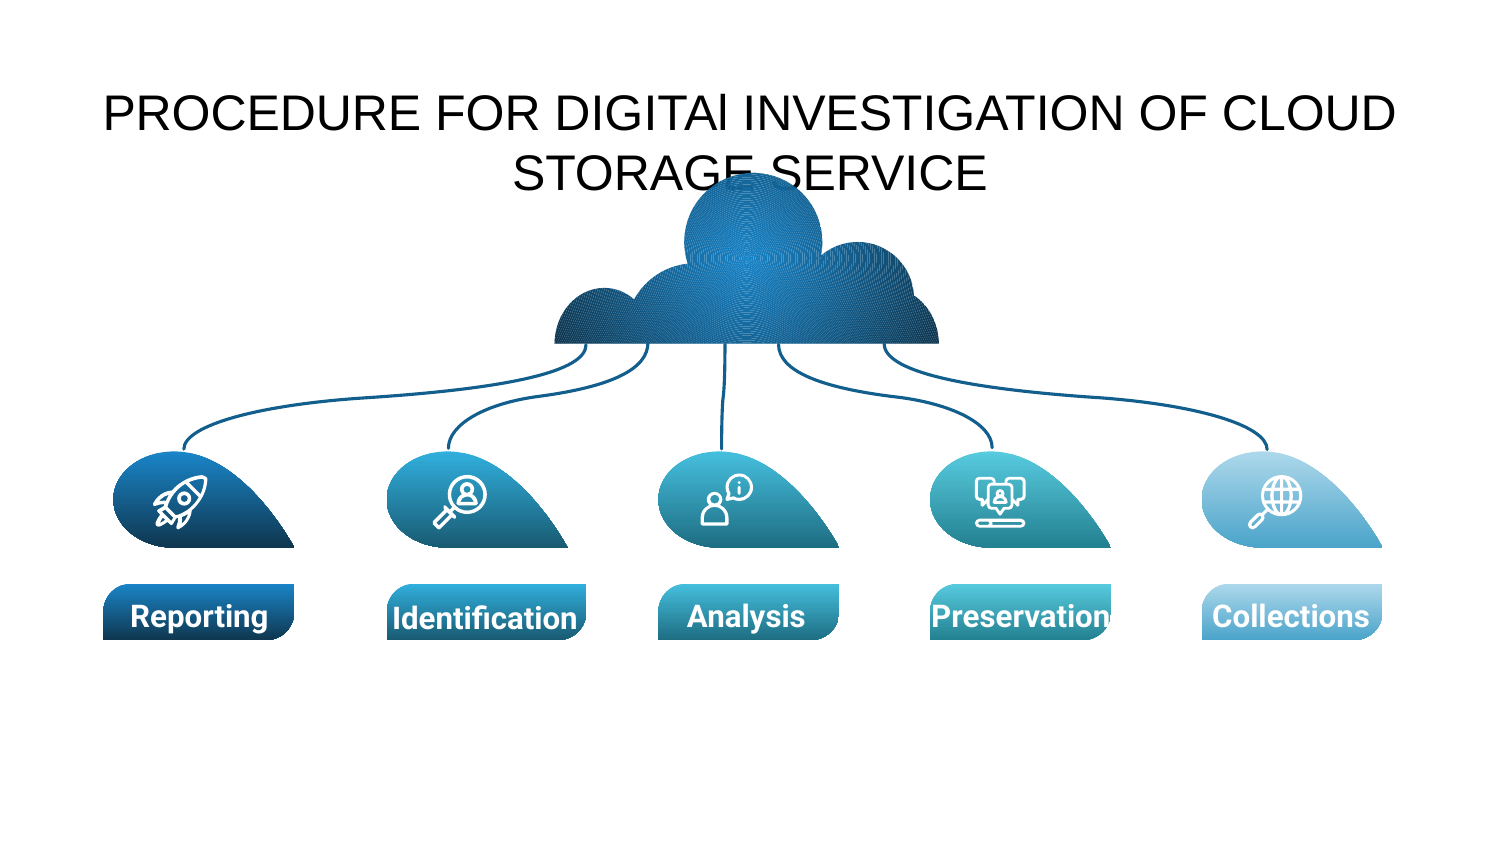

# PROCEDURE FOR DIGITAl INVESTIGATION OF CLOUD STORAGE SERVICE

Reporting
Preservation
Collections
Analysis

Identification